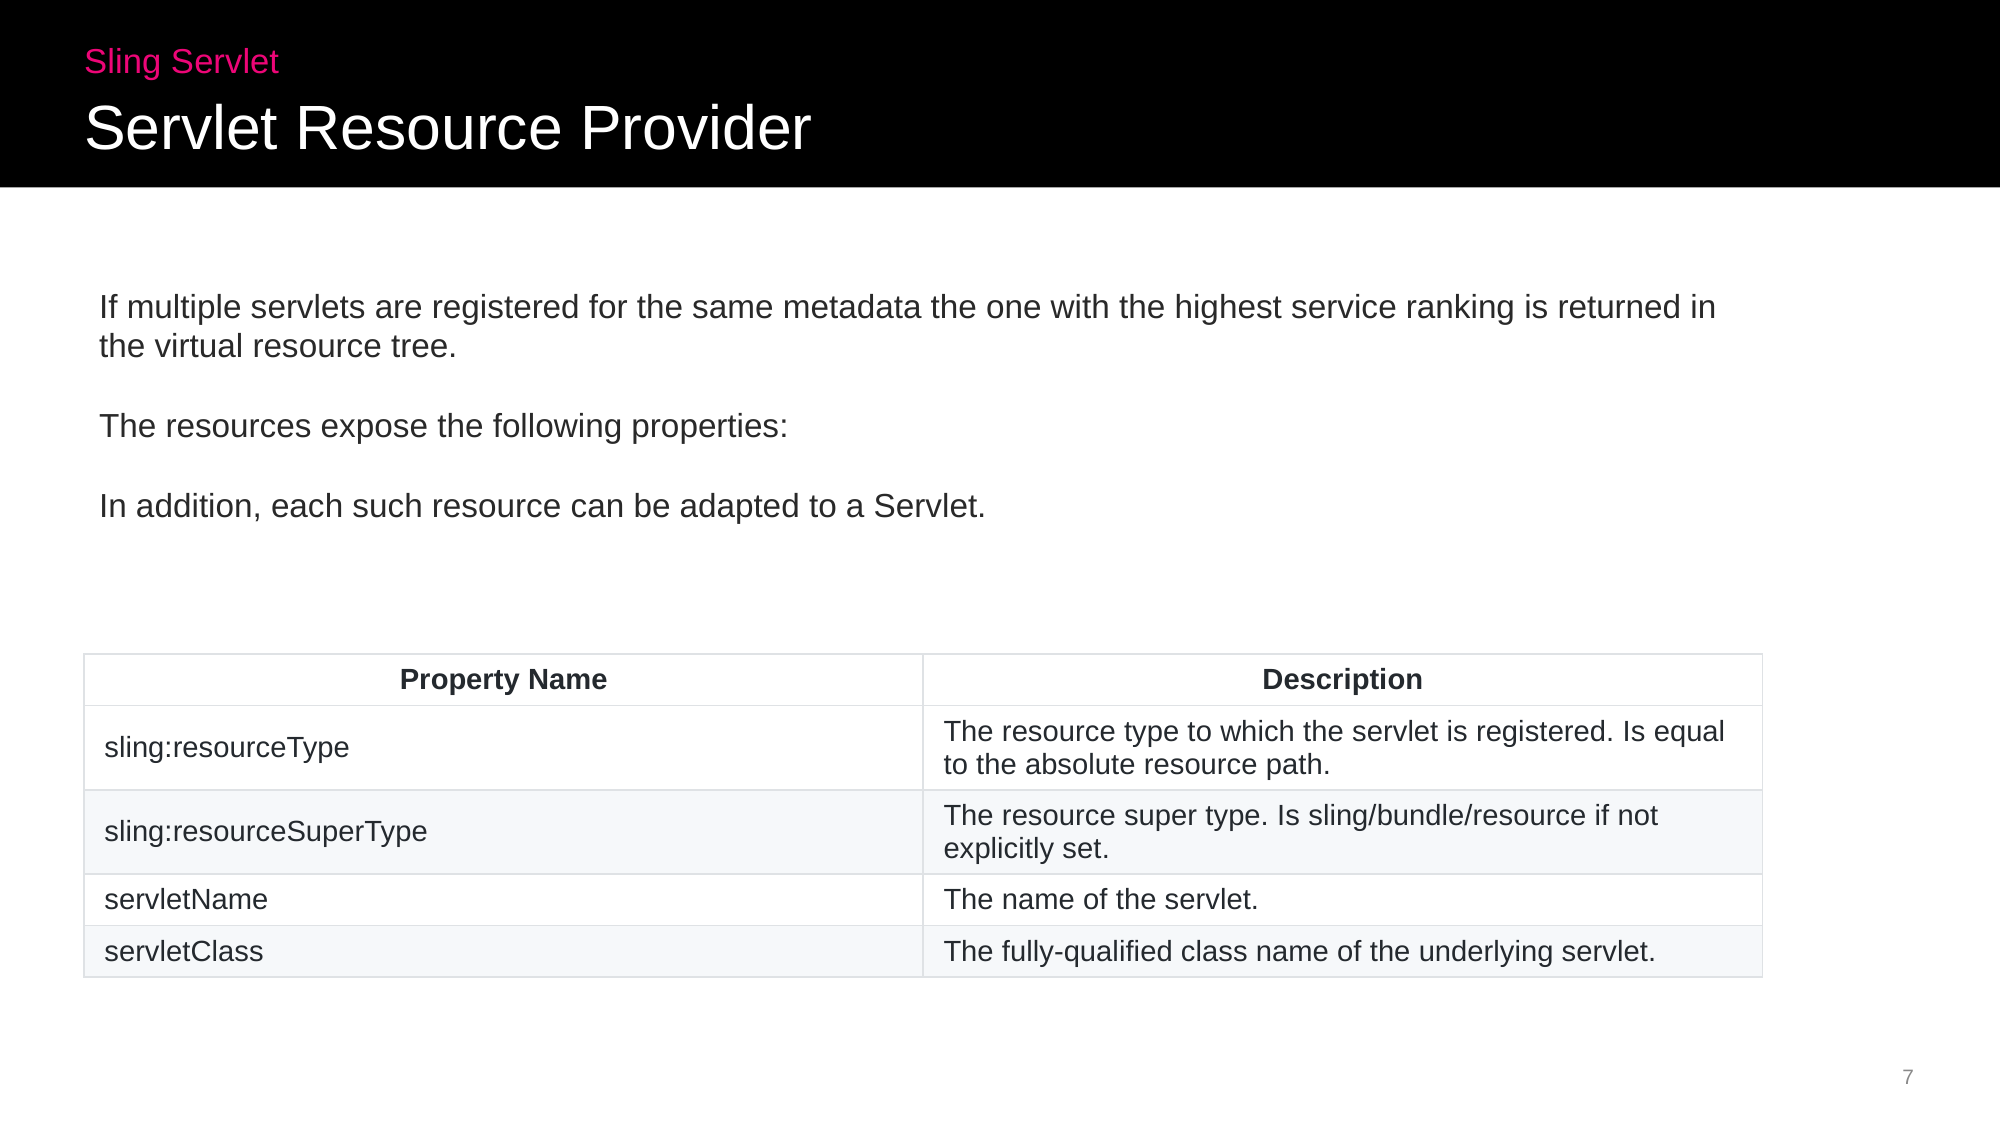

Sling Servlet
Servlet Resource Provider
If multiple servlets are registered for the same metadata the one with the highest service ranking is returned in the virtual resource tree.
The resources expose the following properties:
In addition, each such resource can be adapted to a Servlet.

| Property Name | Description |
| --- | --- |
| sling:resourceType | The resource type to which the servlet is registered. Is equal to the absolute resource path. |
| sling:resourceSuperType | The resource super type. Is sling/bundle/resource if not explicitly set. |
| servletName | The name of the servlet. |
| servletClass | The fully-qualified class name of the underlying servlet. |
7